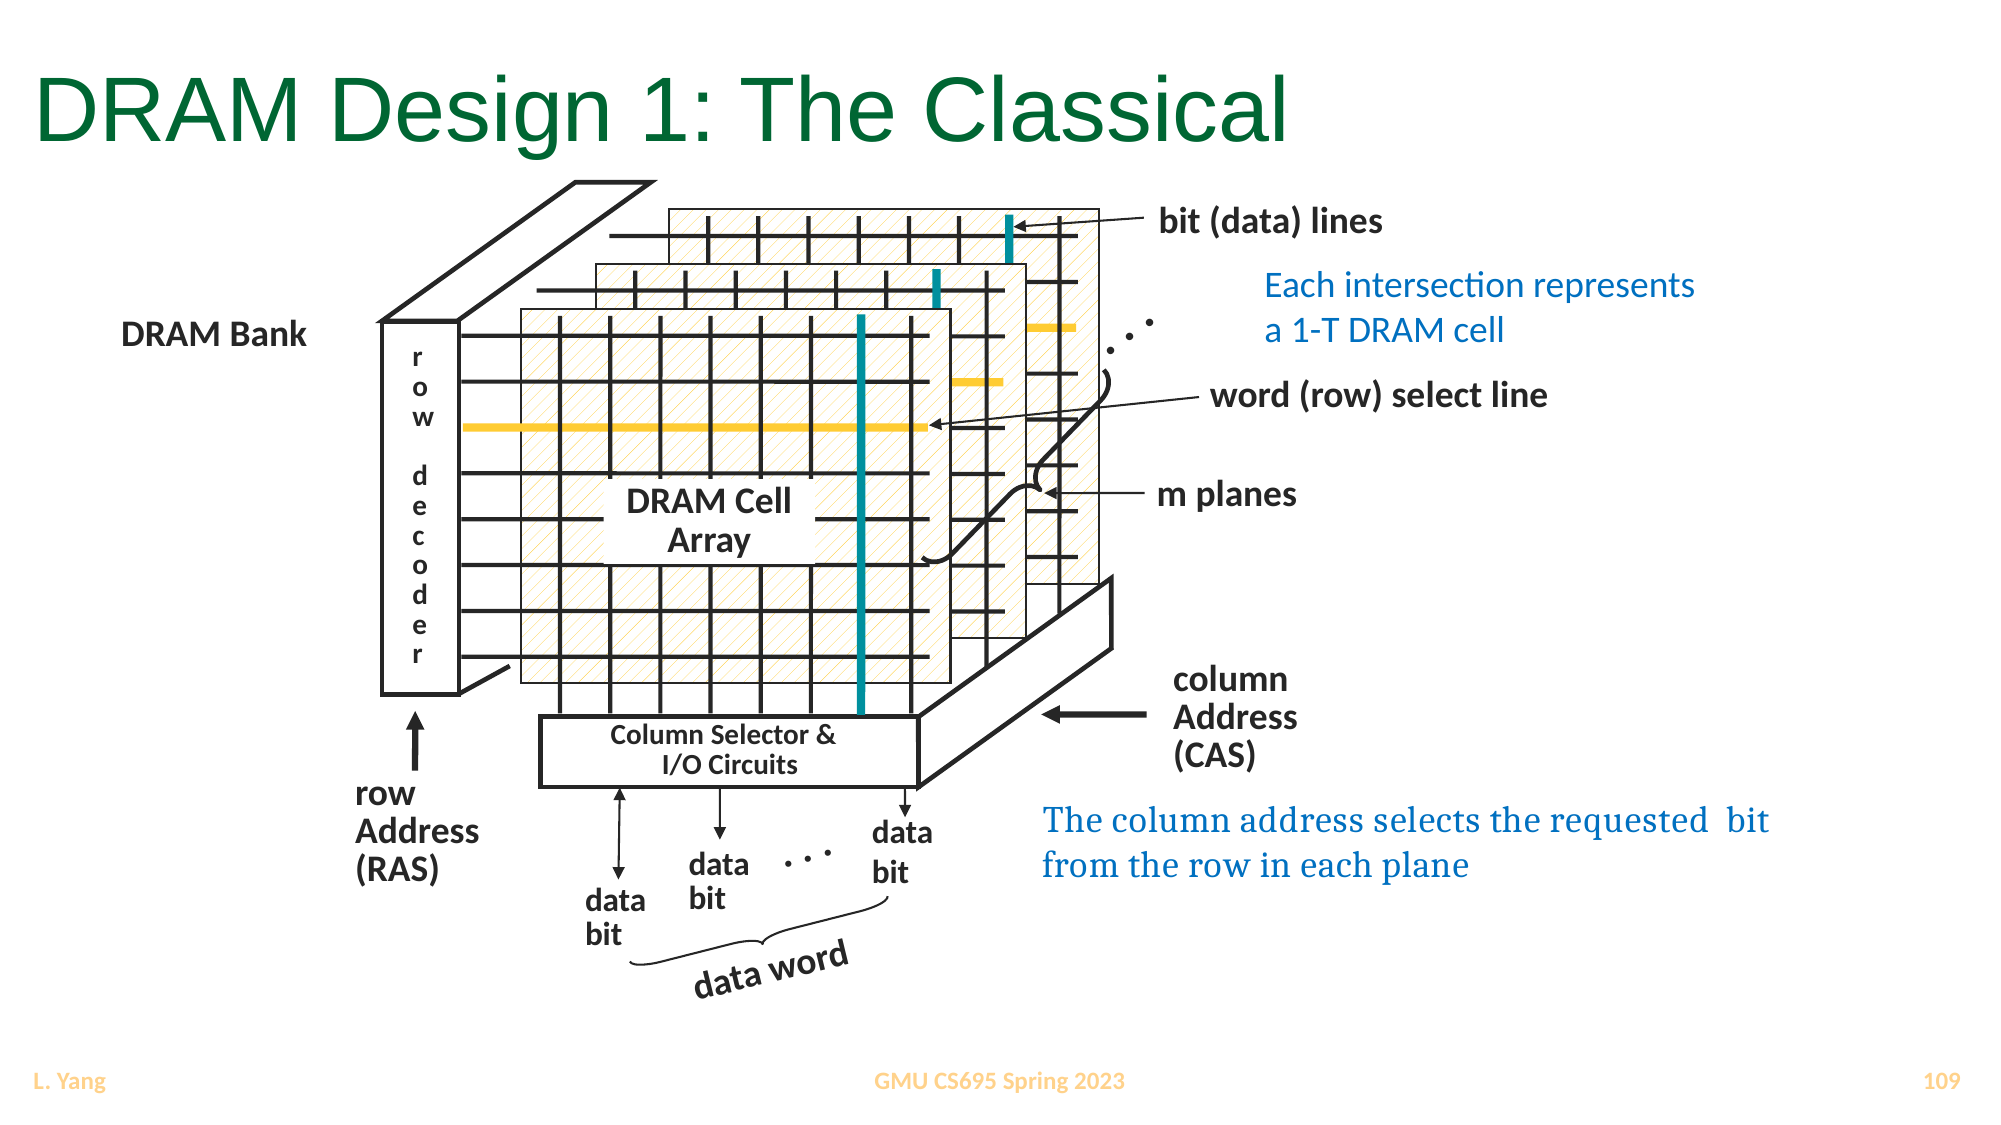

# DRAM Design 1: The Classical

bit (data) lines

Each intersection represents a 1-T DRAM cell

. . .

DRAM Cell Array

DRAM Bank

r
o
w

d
e
c
o
d
e
r

m planes

word (row) select line

column
Address
(CAS)

Column Selector &
  I/O Circuits
row
Address
(RAS)

The column address selects the requested  bit from the row in each plane

data bit
. . .
data bit
data bit
data word
109
GMU CS695 Spring 2023
L. Yang